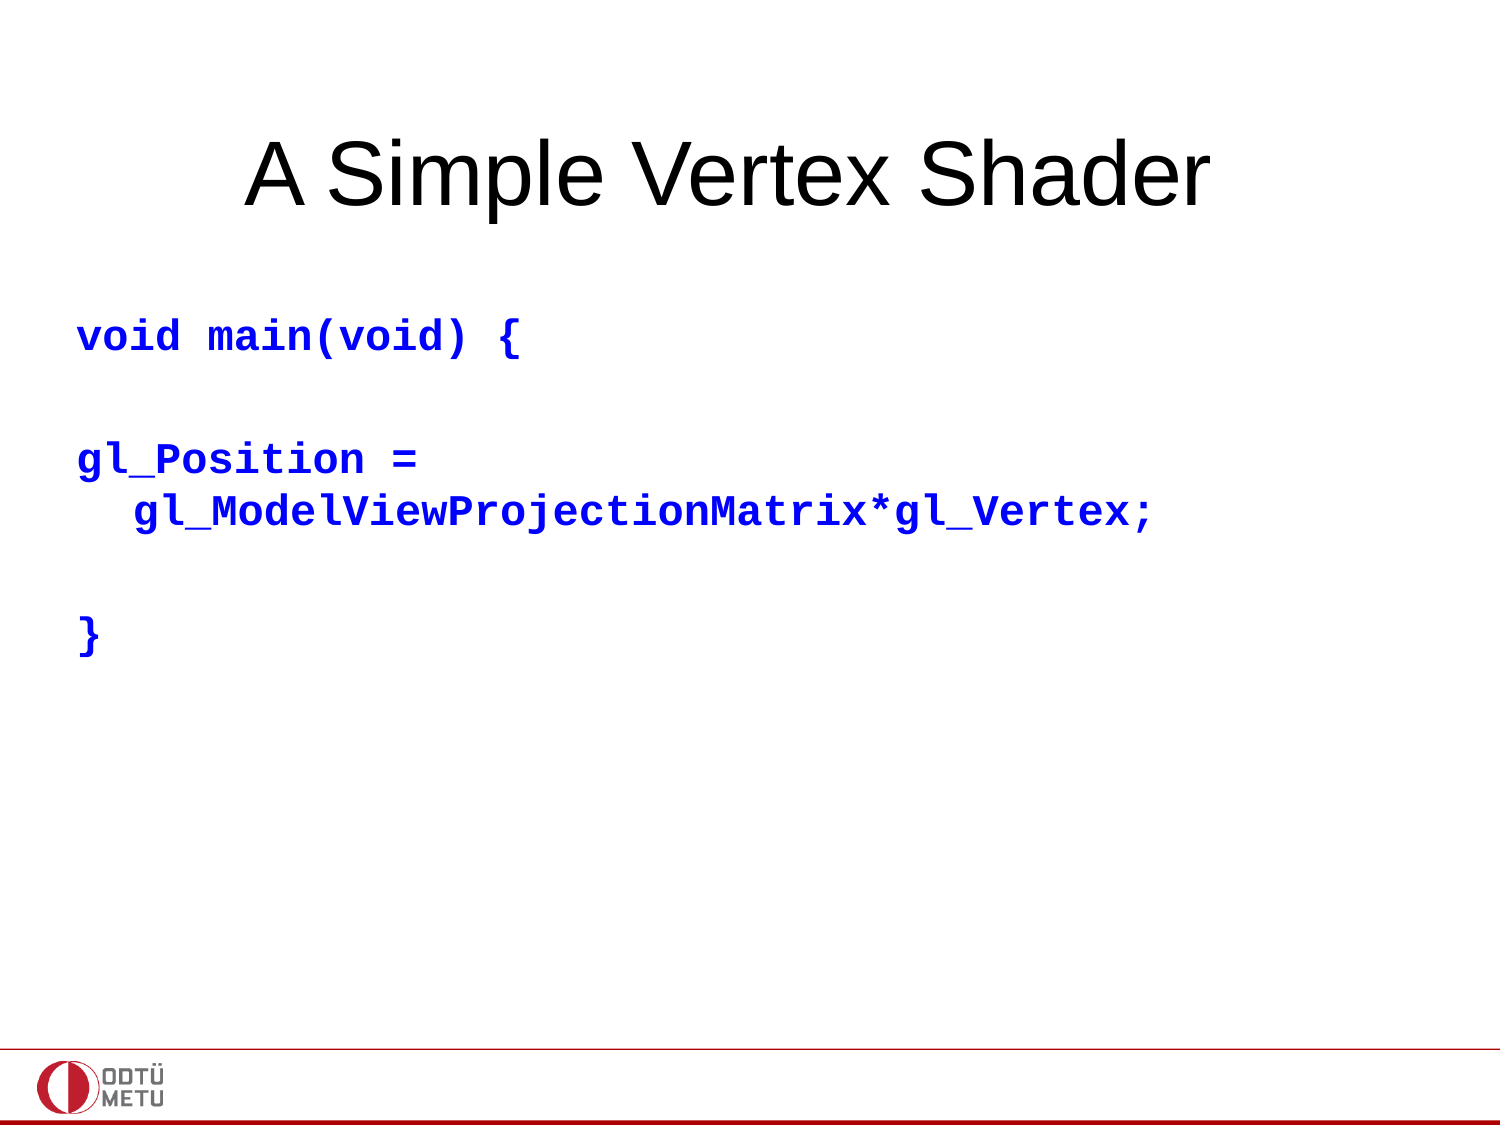

# A Simple Vertex Shader
void main(void) {

gl_Position = gl_ModelViewProjectionMatrix*gl_Vertex;

}